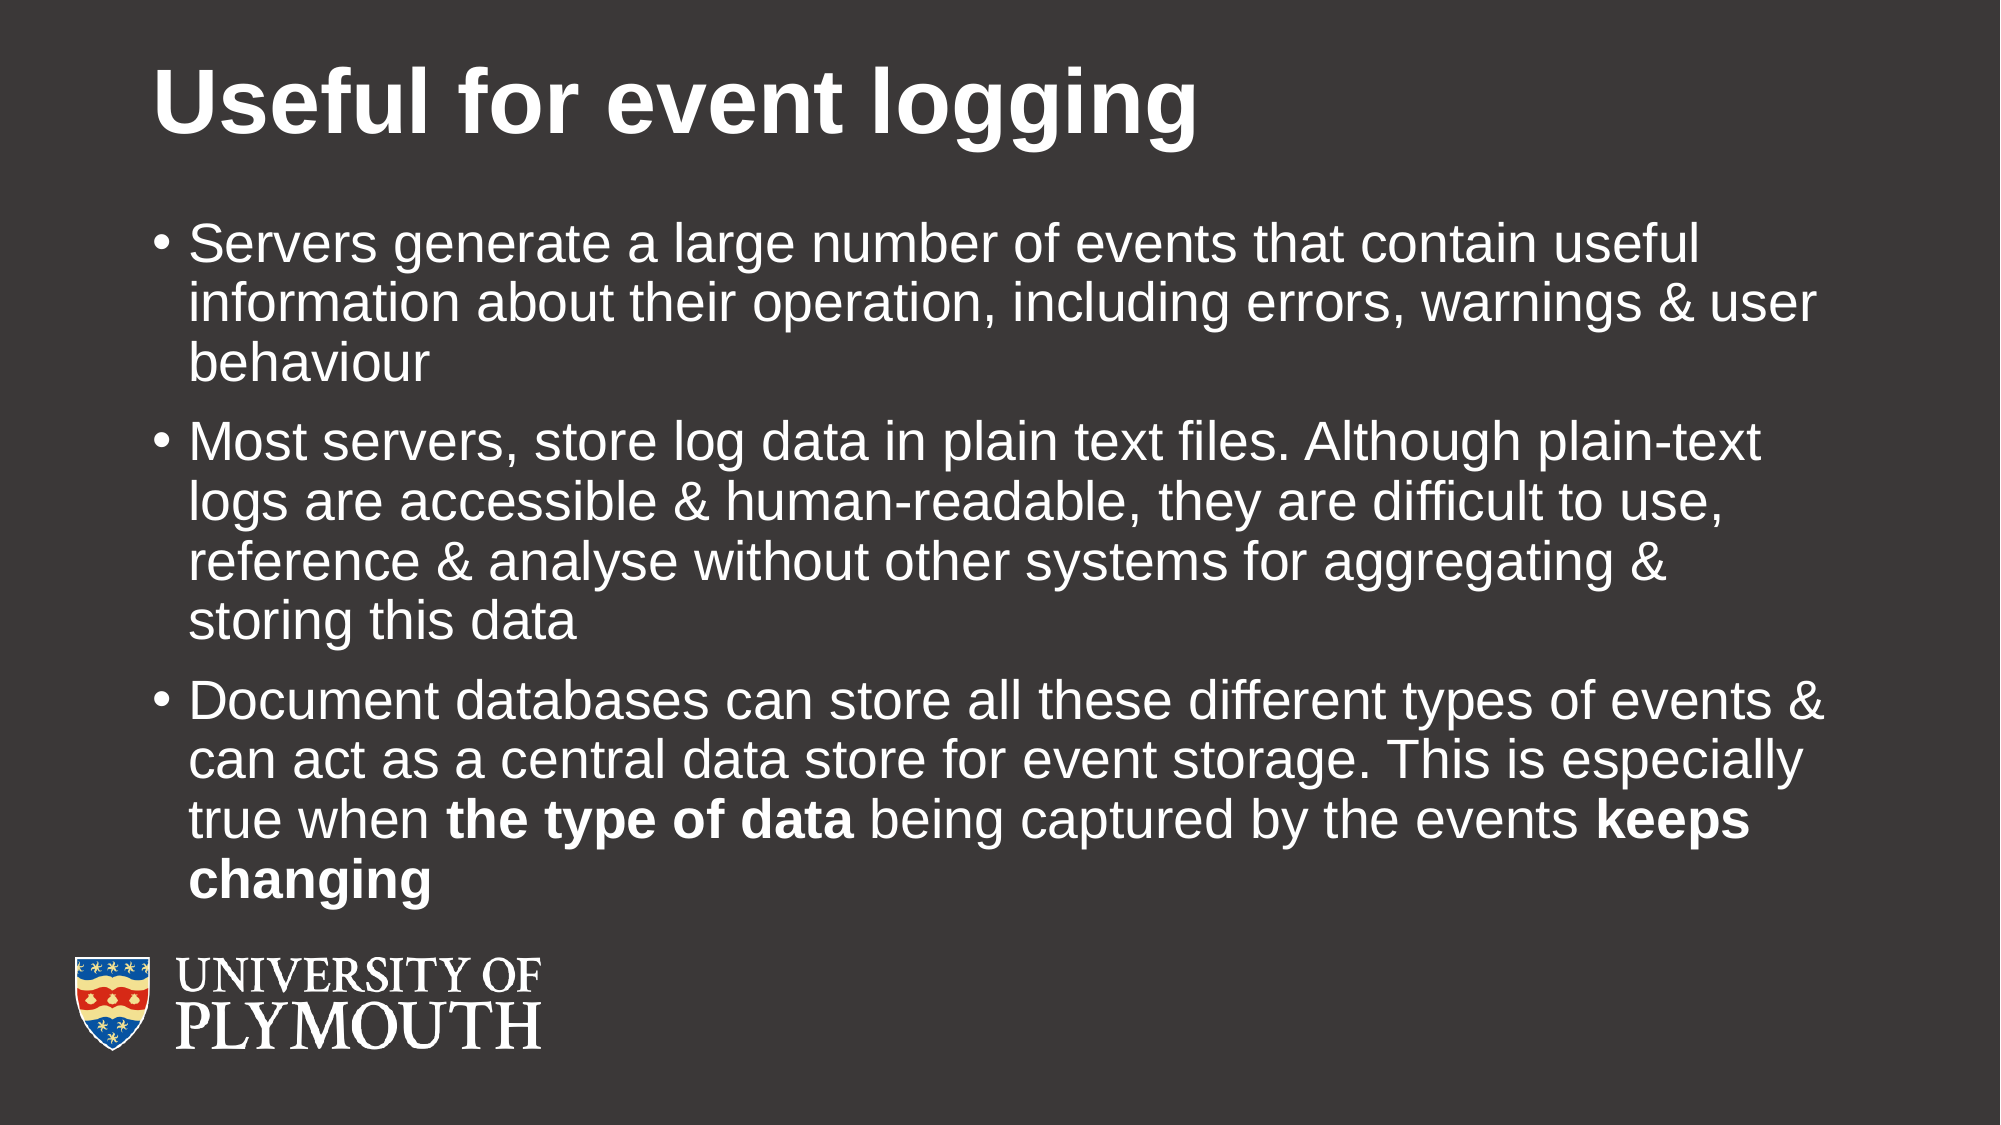

# Useful for event logging
Servers generate a large number of events that contain useful information about their operation, including errors, warnings & user behaviour
Most servers, store log data in plain text files. Although plain-text logs are accessible & human-readable, they are difficult to use, reference & analyse without other systems for aggregating & storing this data
Document databases can store all these different types of events & can act as a central data store for event storage. This is especially true when the type of data being captured by the events keeps changing